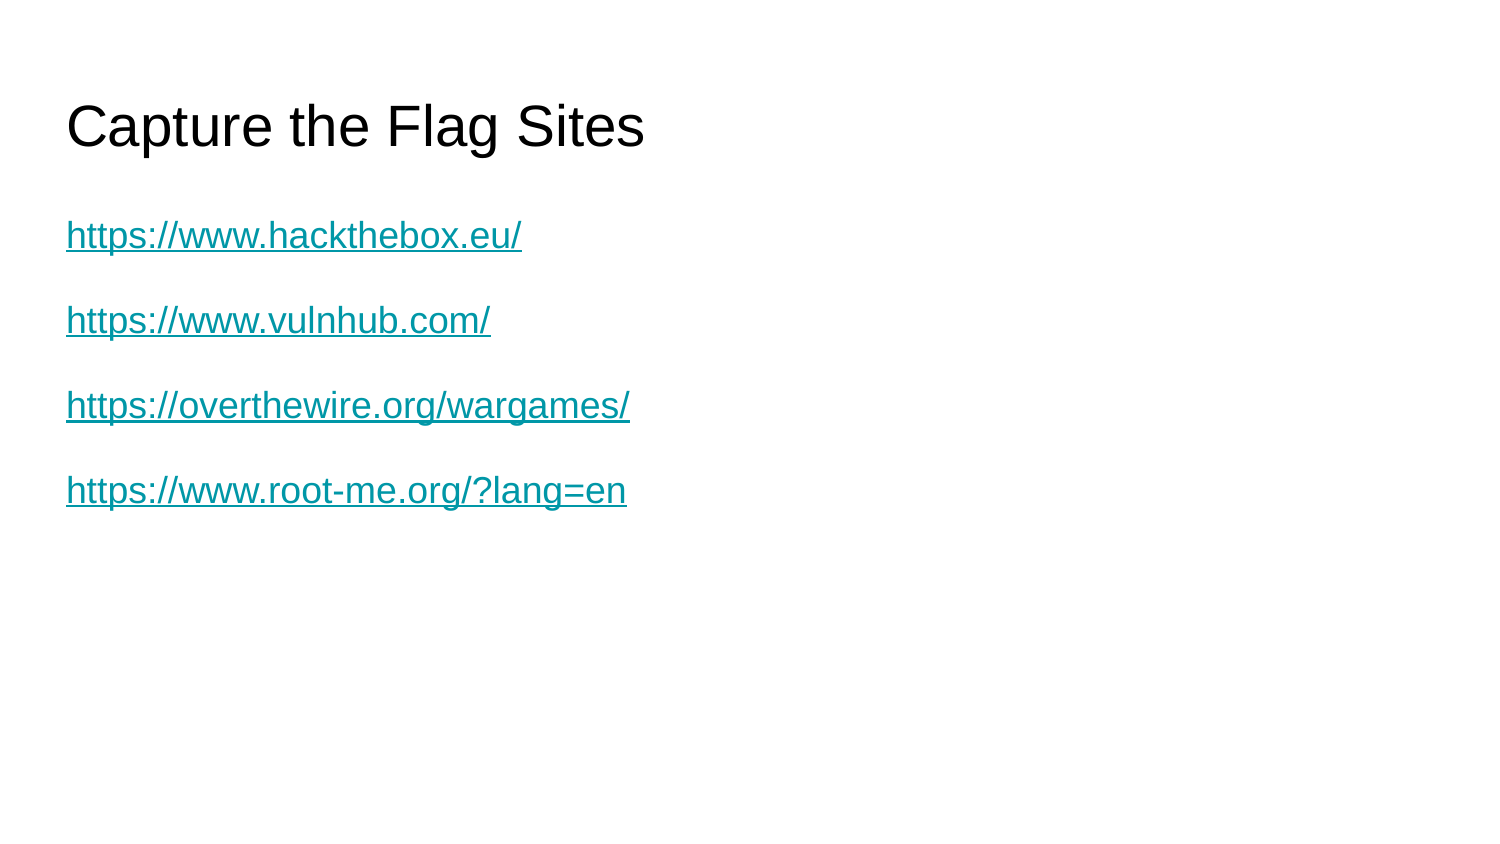

# Capture the Flag Sites
https://www.hackthebox.eu/
https://www.vulnhub.com/
https://overthewire.org/wargames/
https://www.root-me.org/?lang=en